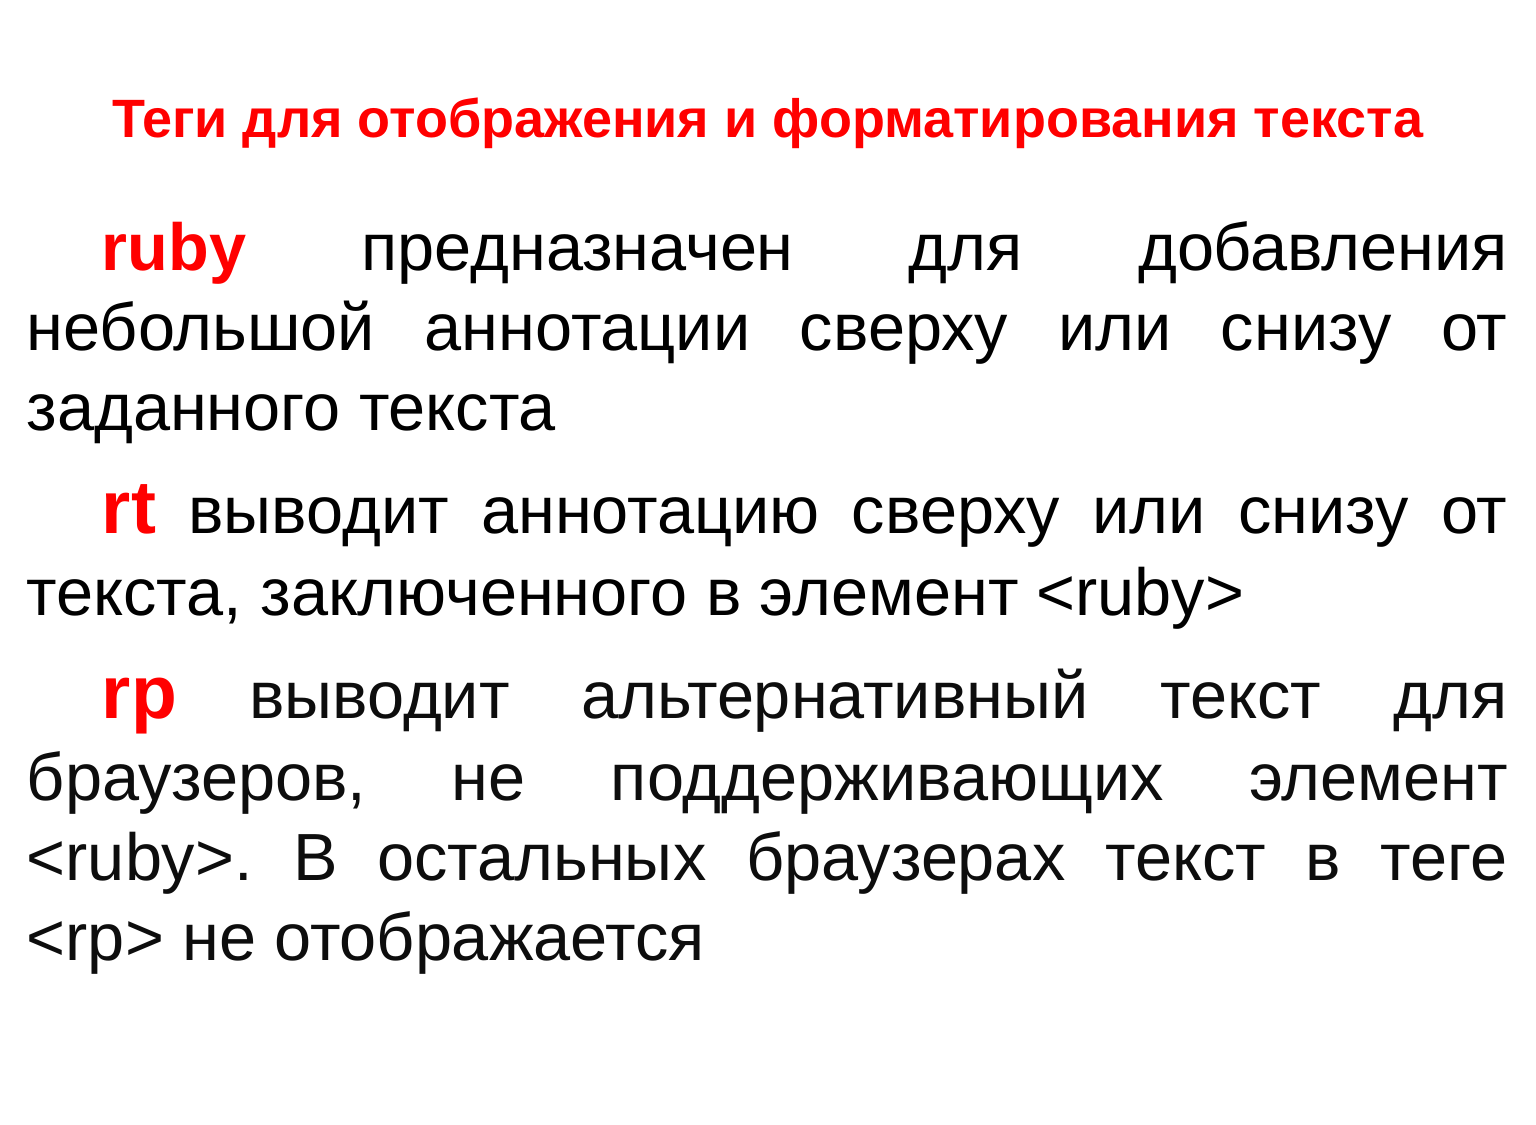

# Теги для отображения и форматирования текста
ruby предназначен для добавления небольшой аннотации сверху или снизу от заданного текста
rt выводит аннотацию сверху или снизу от текста, заключенного в элемент <ruby>
rp выводит альтернативный текст для браузеров, не поддерживающих элемент <ruby>. В остальных браузерах текст в теге <rp> не отображается